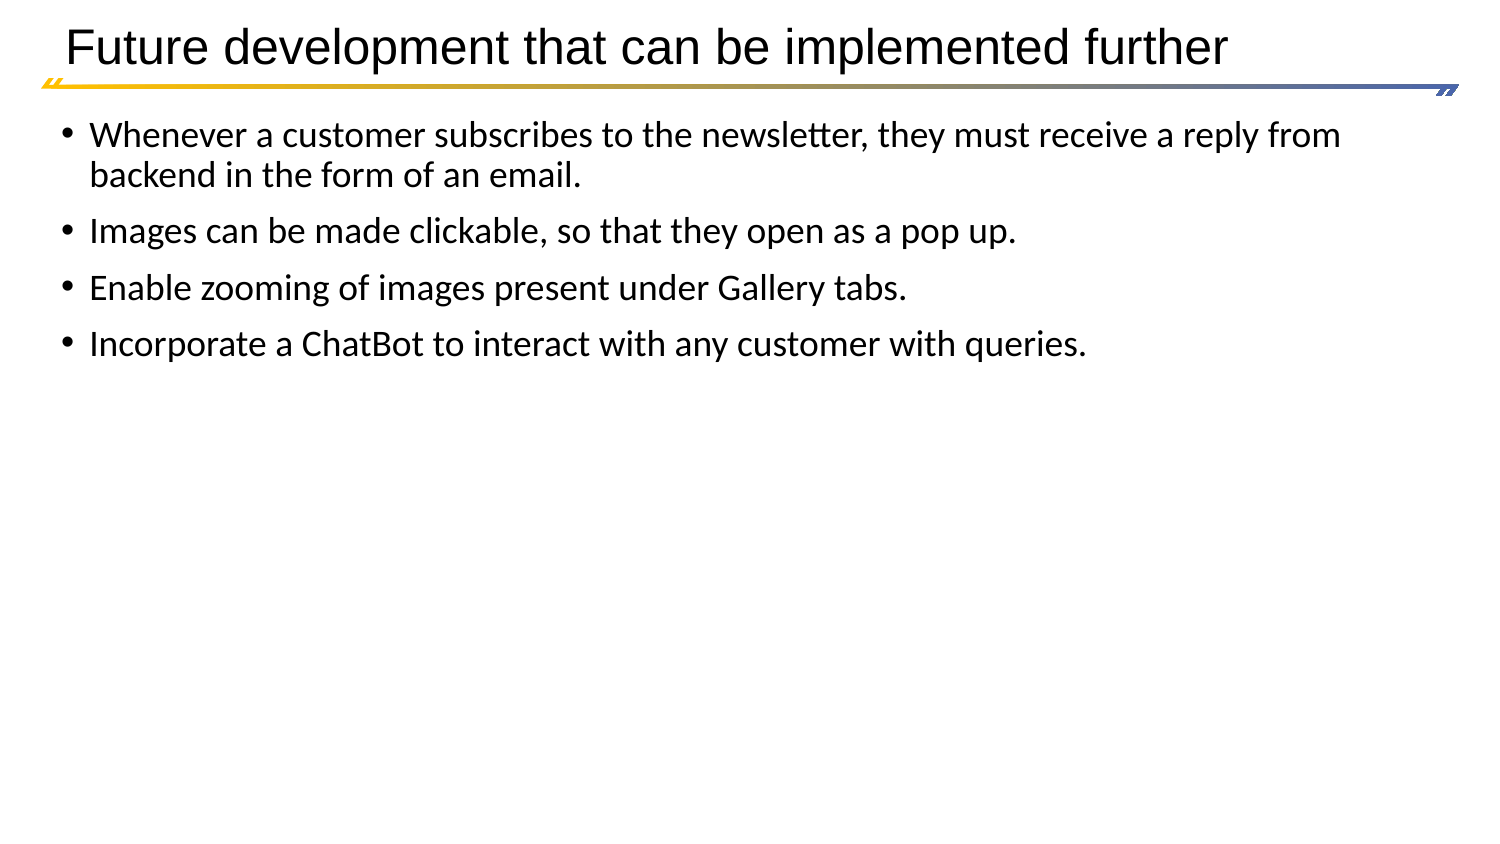

# Future development that can be implemented further
Whenever a customer subscribes to the newsletter, they must receive a reply from backend in the form of an email.
Images can be made clickable, so that they open as a pop up.
Enable zooming of images present under Gallery tabs.
Incorporate a ChatBot to interact with any customer with queries.